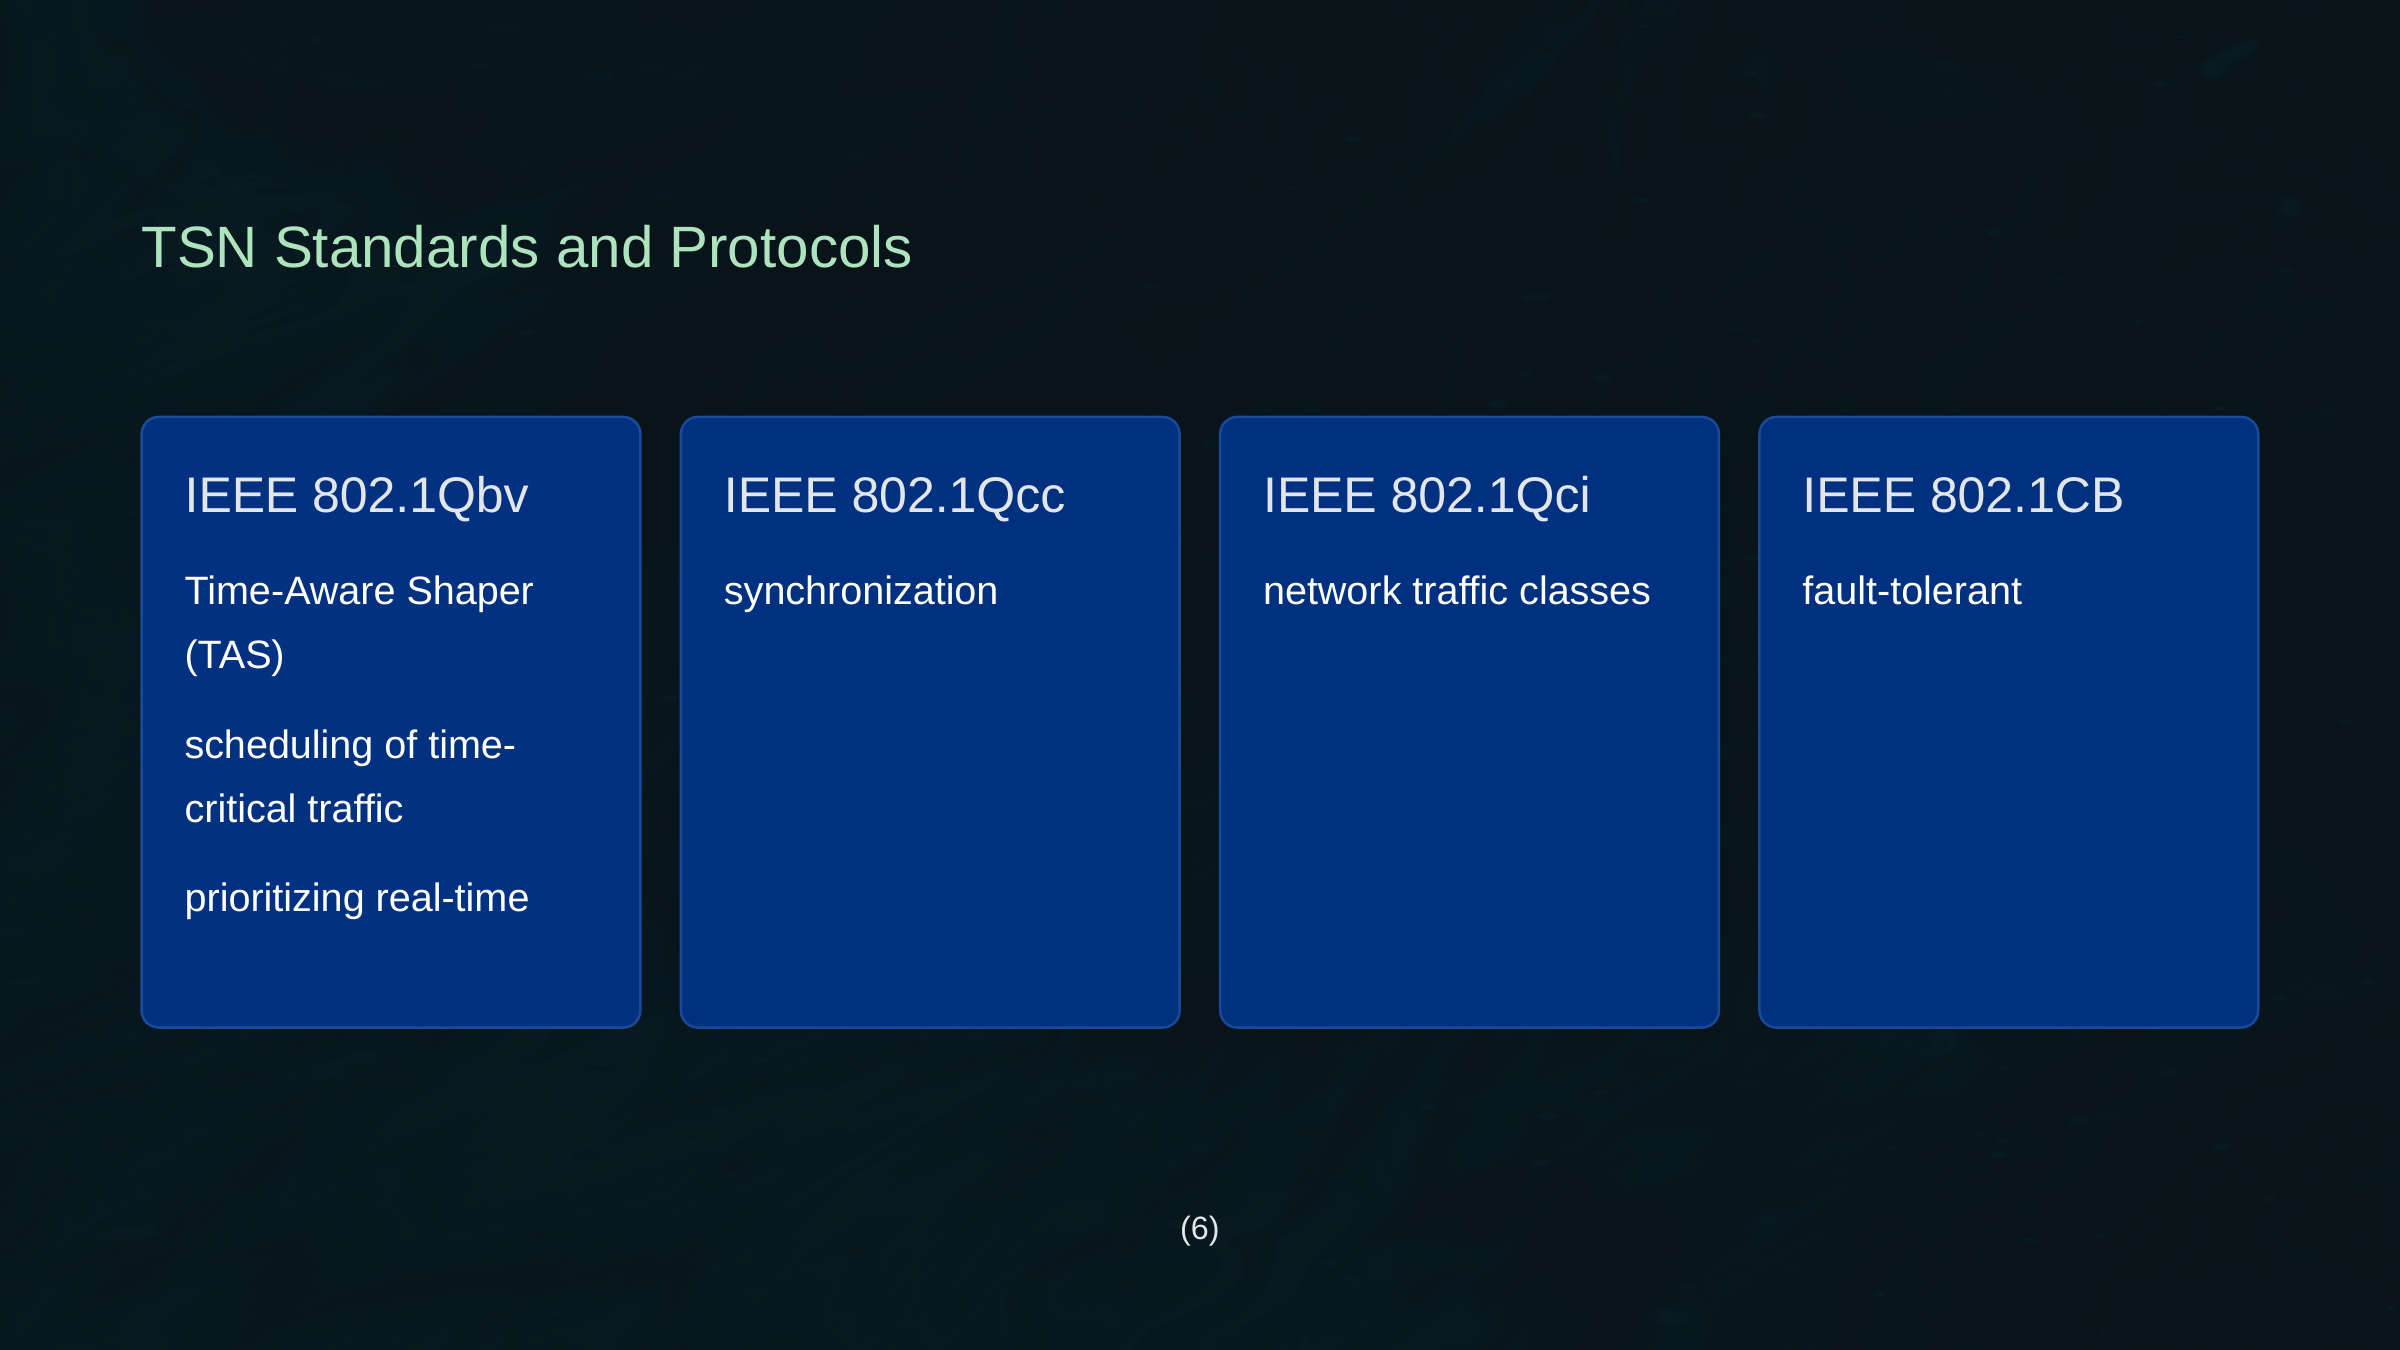

TSN Standards and Protocols

IEEE 802.1Qbv
IEEE 802.1Qcc
IEEE 802.1Qci
IEEE 802.1CB
Time-Aware Shaper (TAS)
synchronization
network traffic classes
fault-tolerant

scheduling of time-critical traffic

prioritizing real-time

(6)